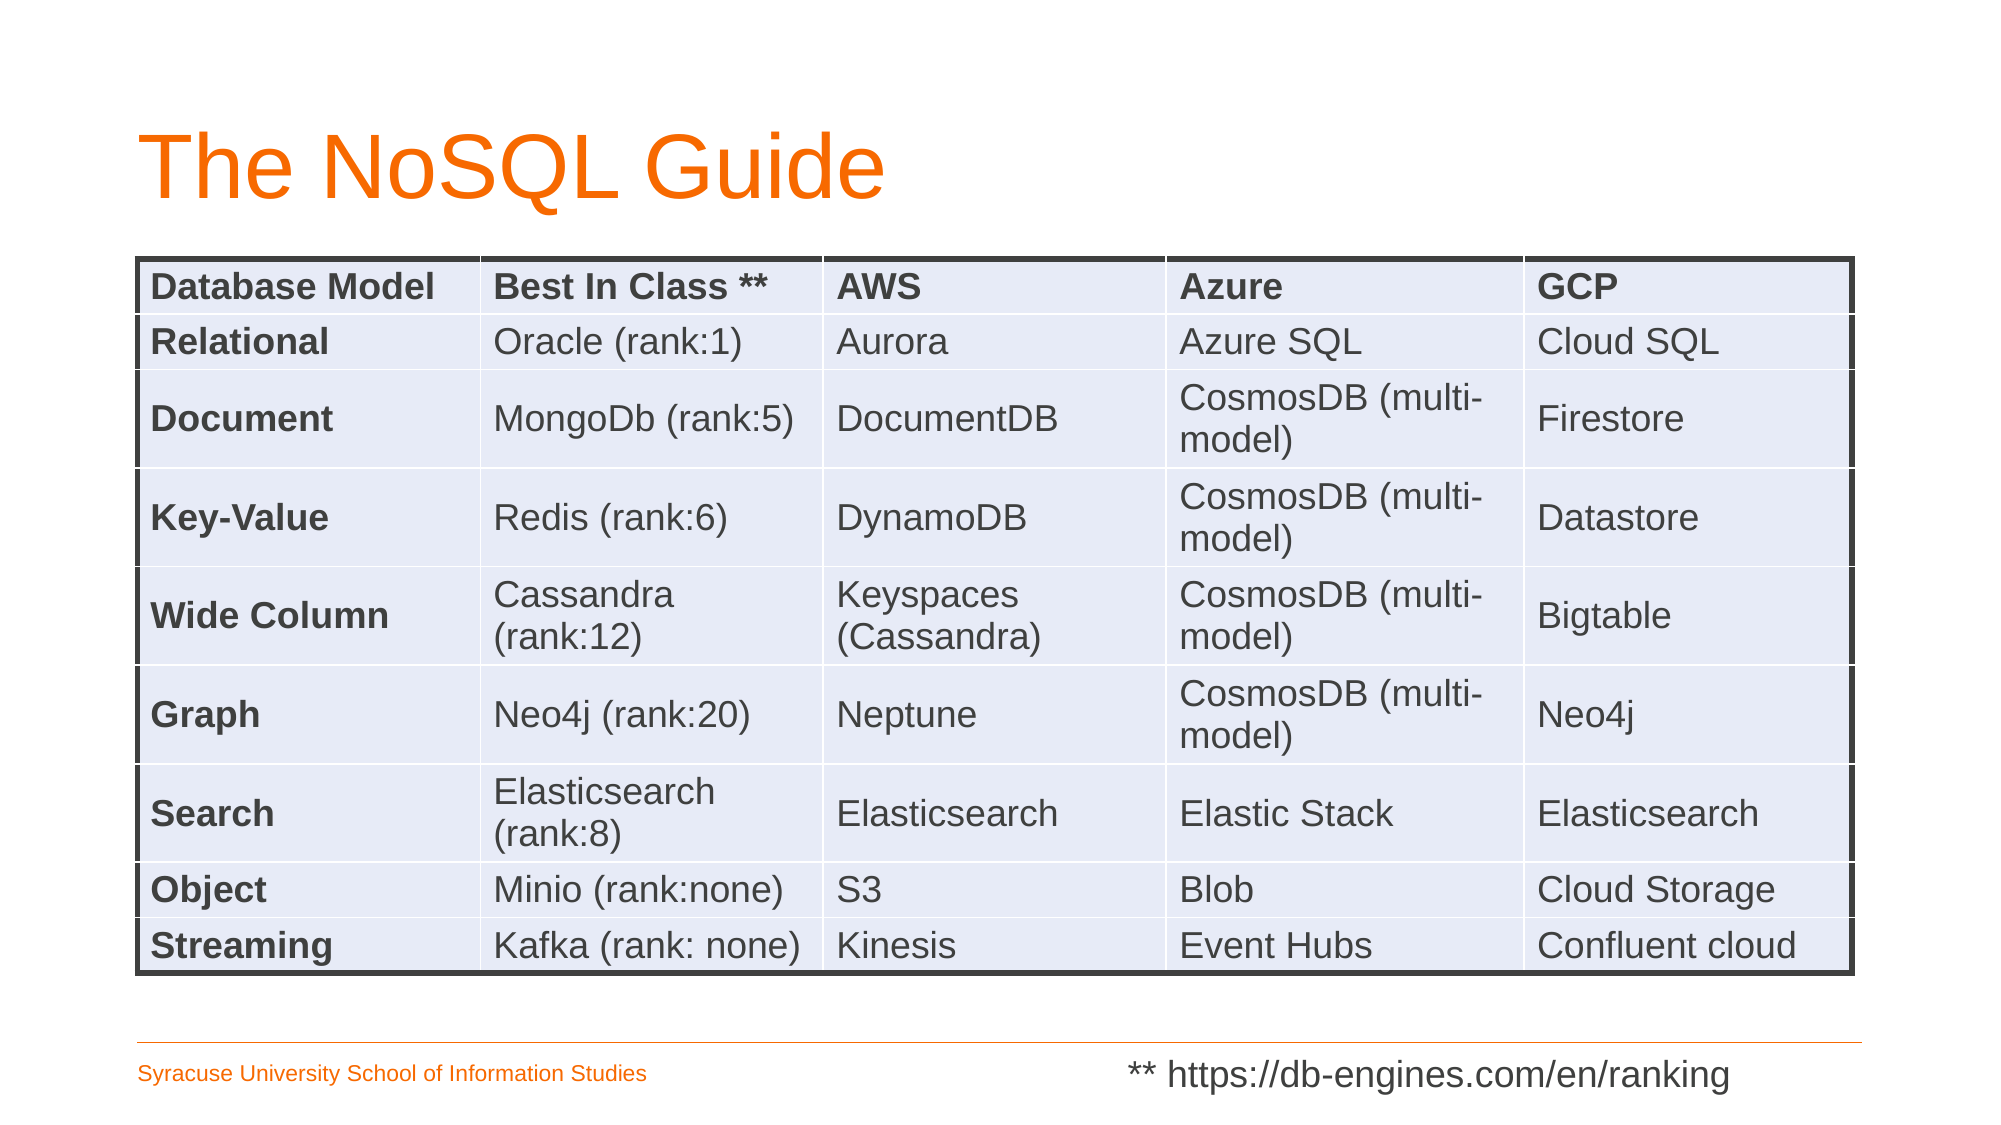

# The NoSQL Guide
| Database Model | Best In Class \*\* | AWS | Azure | GCP |
| --- | --- | --- | --- | --- |
| Relational | Oracle (rank:1) | Aurora | Azure SQL | Cloud SQL |
| Document | MongoDb (rank:5) | DocumentDB | CosmosDB (multi-model) | Firestore |
| Key-Value | Redis (rank:6) | DynamoDB | CosmosDB (multi-model) | Datastore |
| Wide Column | Cassandra (rank:12) | Keyspaces (Cassandra) | CosmosDB (multi-model) | Bigtable |
| Graph | Neo4j (rank:20) | Neptune | CosmosDB (multi-model) | Neo4j |
| Search | Elasticsearch (rank:8) | Elasticsearch | Elastic Stack | Elasticsearch |
| Object | Minio (rank:none) | S3 | Blob | Cloud Storage |
| Streaming | Kafka (rank: none) | Kinesis | Event Hubs | Confluent cloud |
** https://db-engines.com/en/ranking